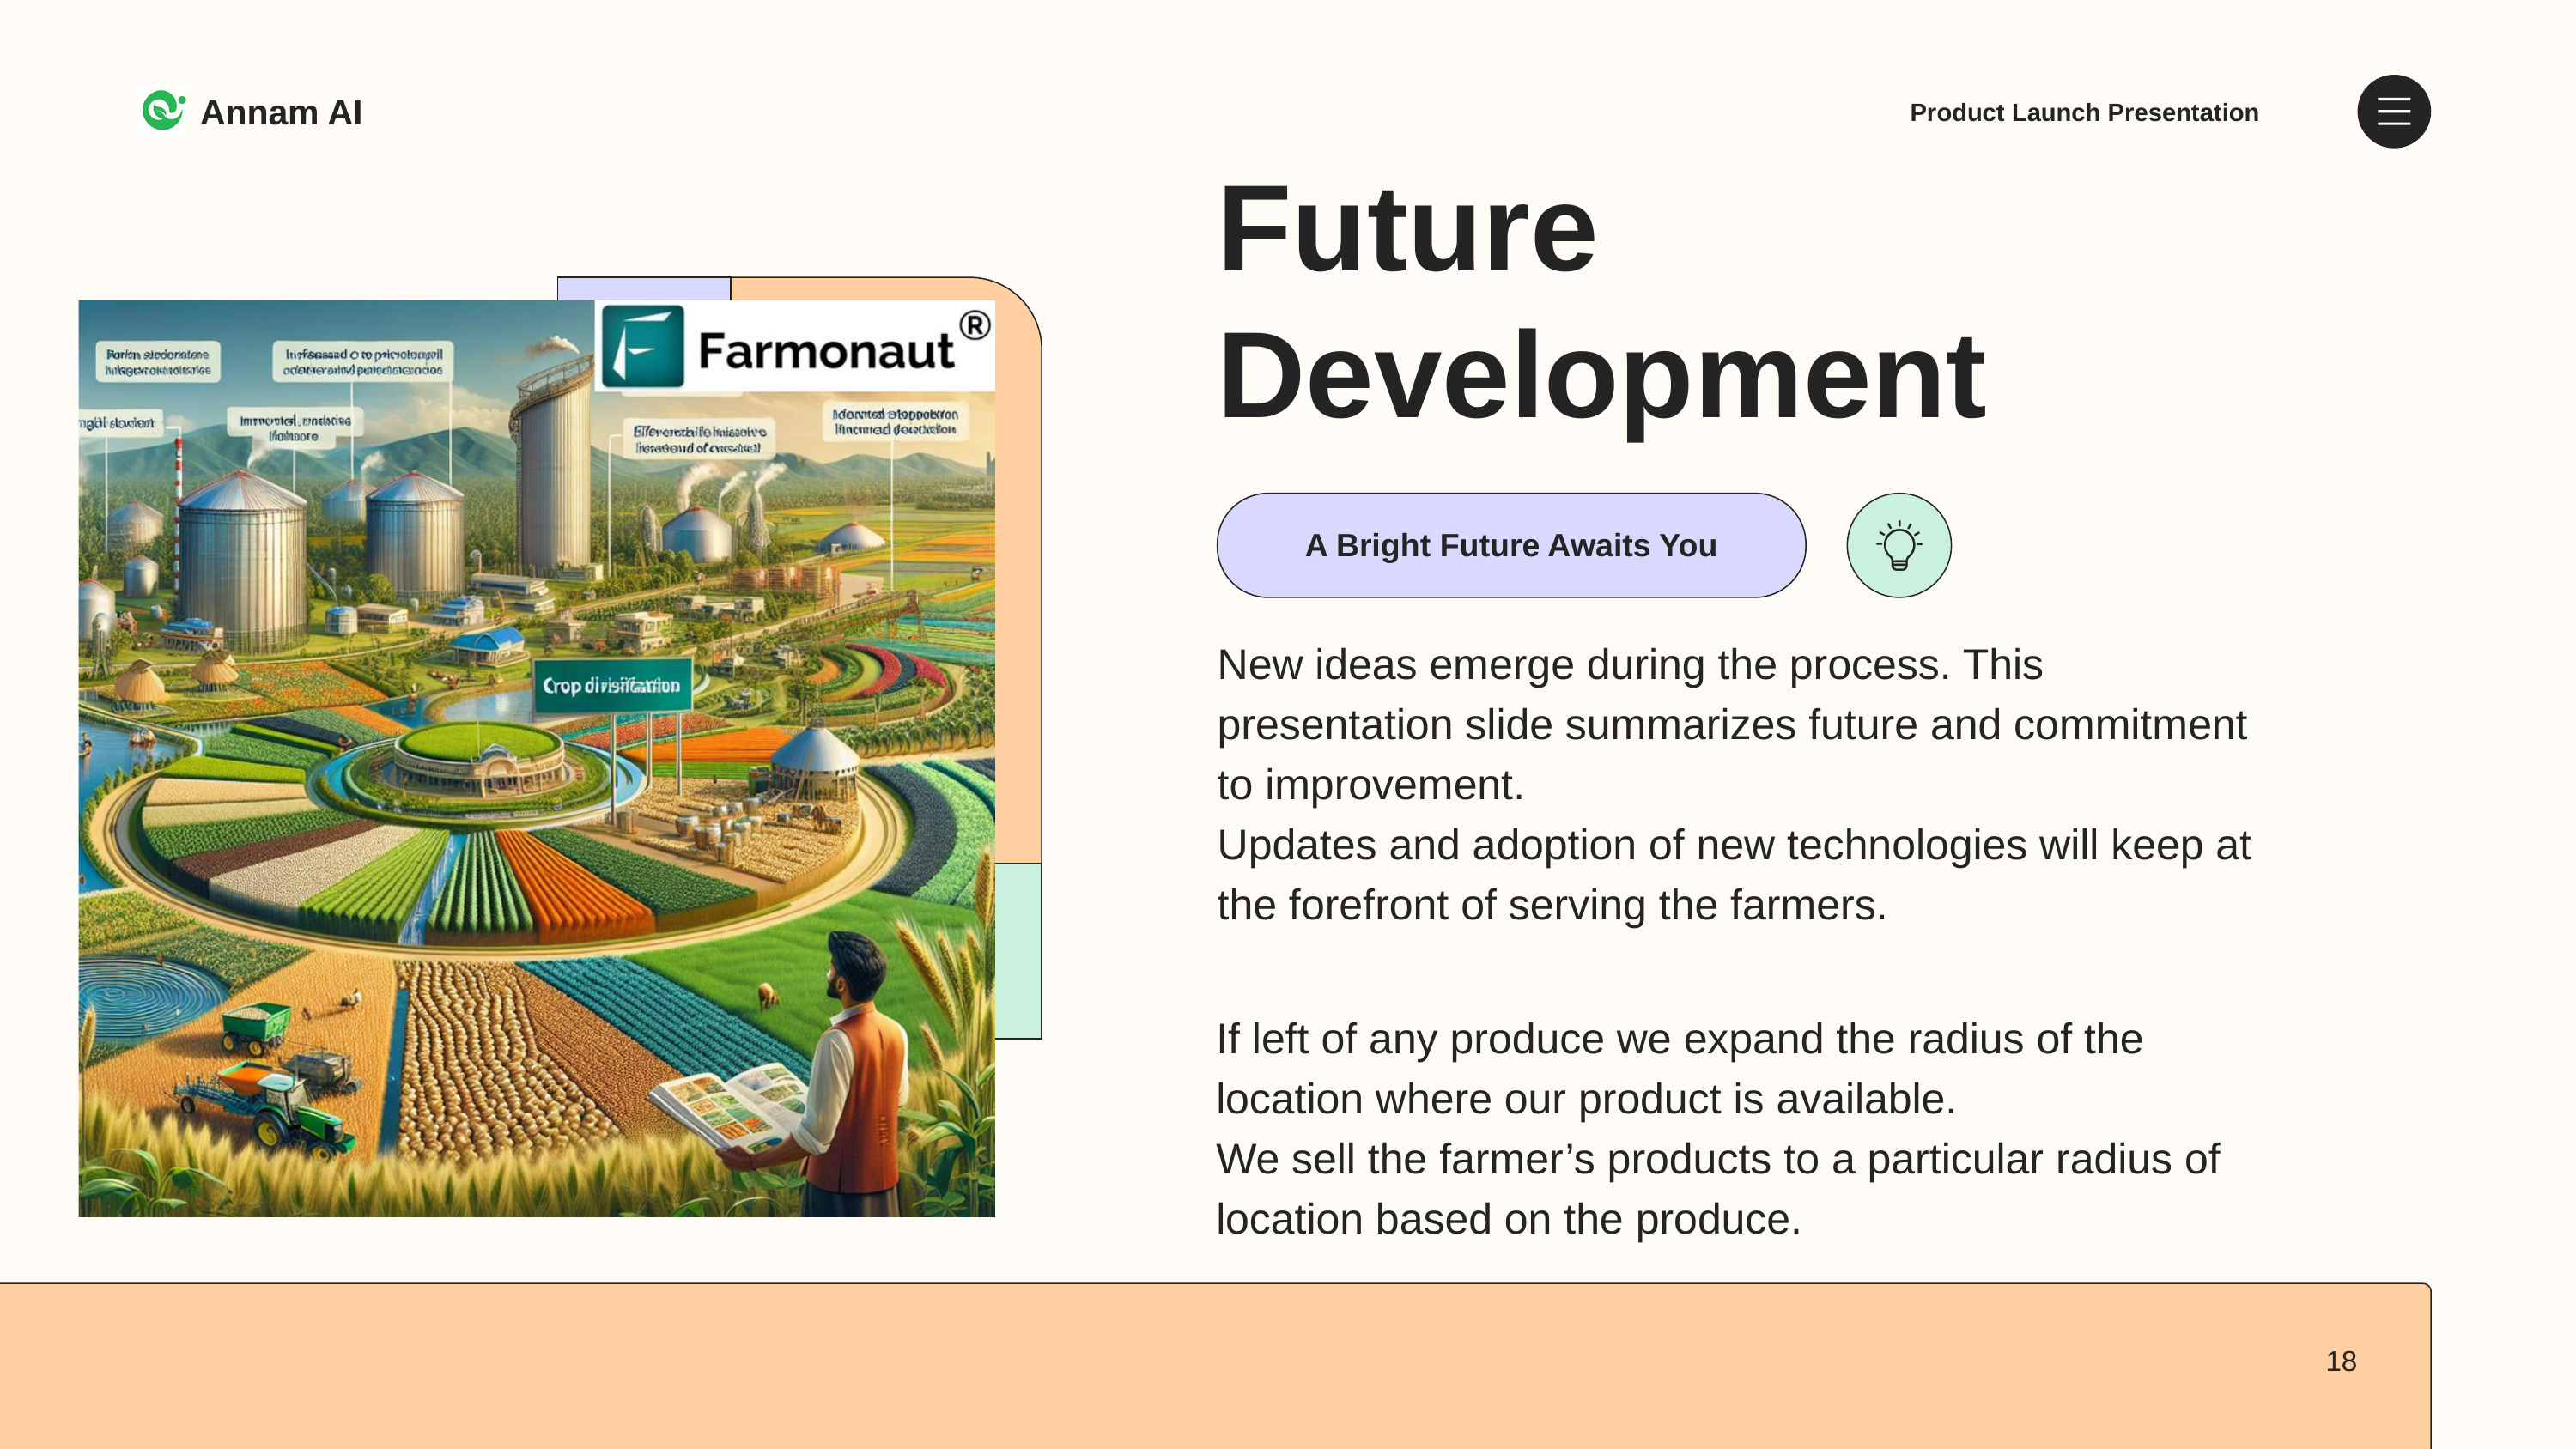

Annam AI

Product Launch Presentation

Future
Development

A Bright Future Awaits You

New ideas emerge during the process. This presentation slide summarizes future and commitment to improvement.
Updates and adoption of new technologies will keep at the forefront of serving the farmers.

If left of any produce we expand the radius of the location where our product is available.
We sell the farmer’s products to a particular radius of location based on the produce.

18